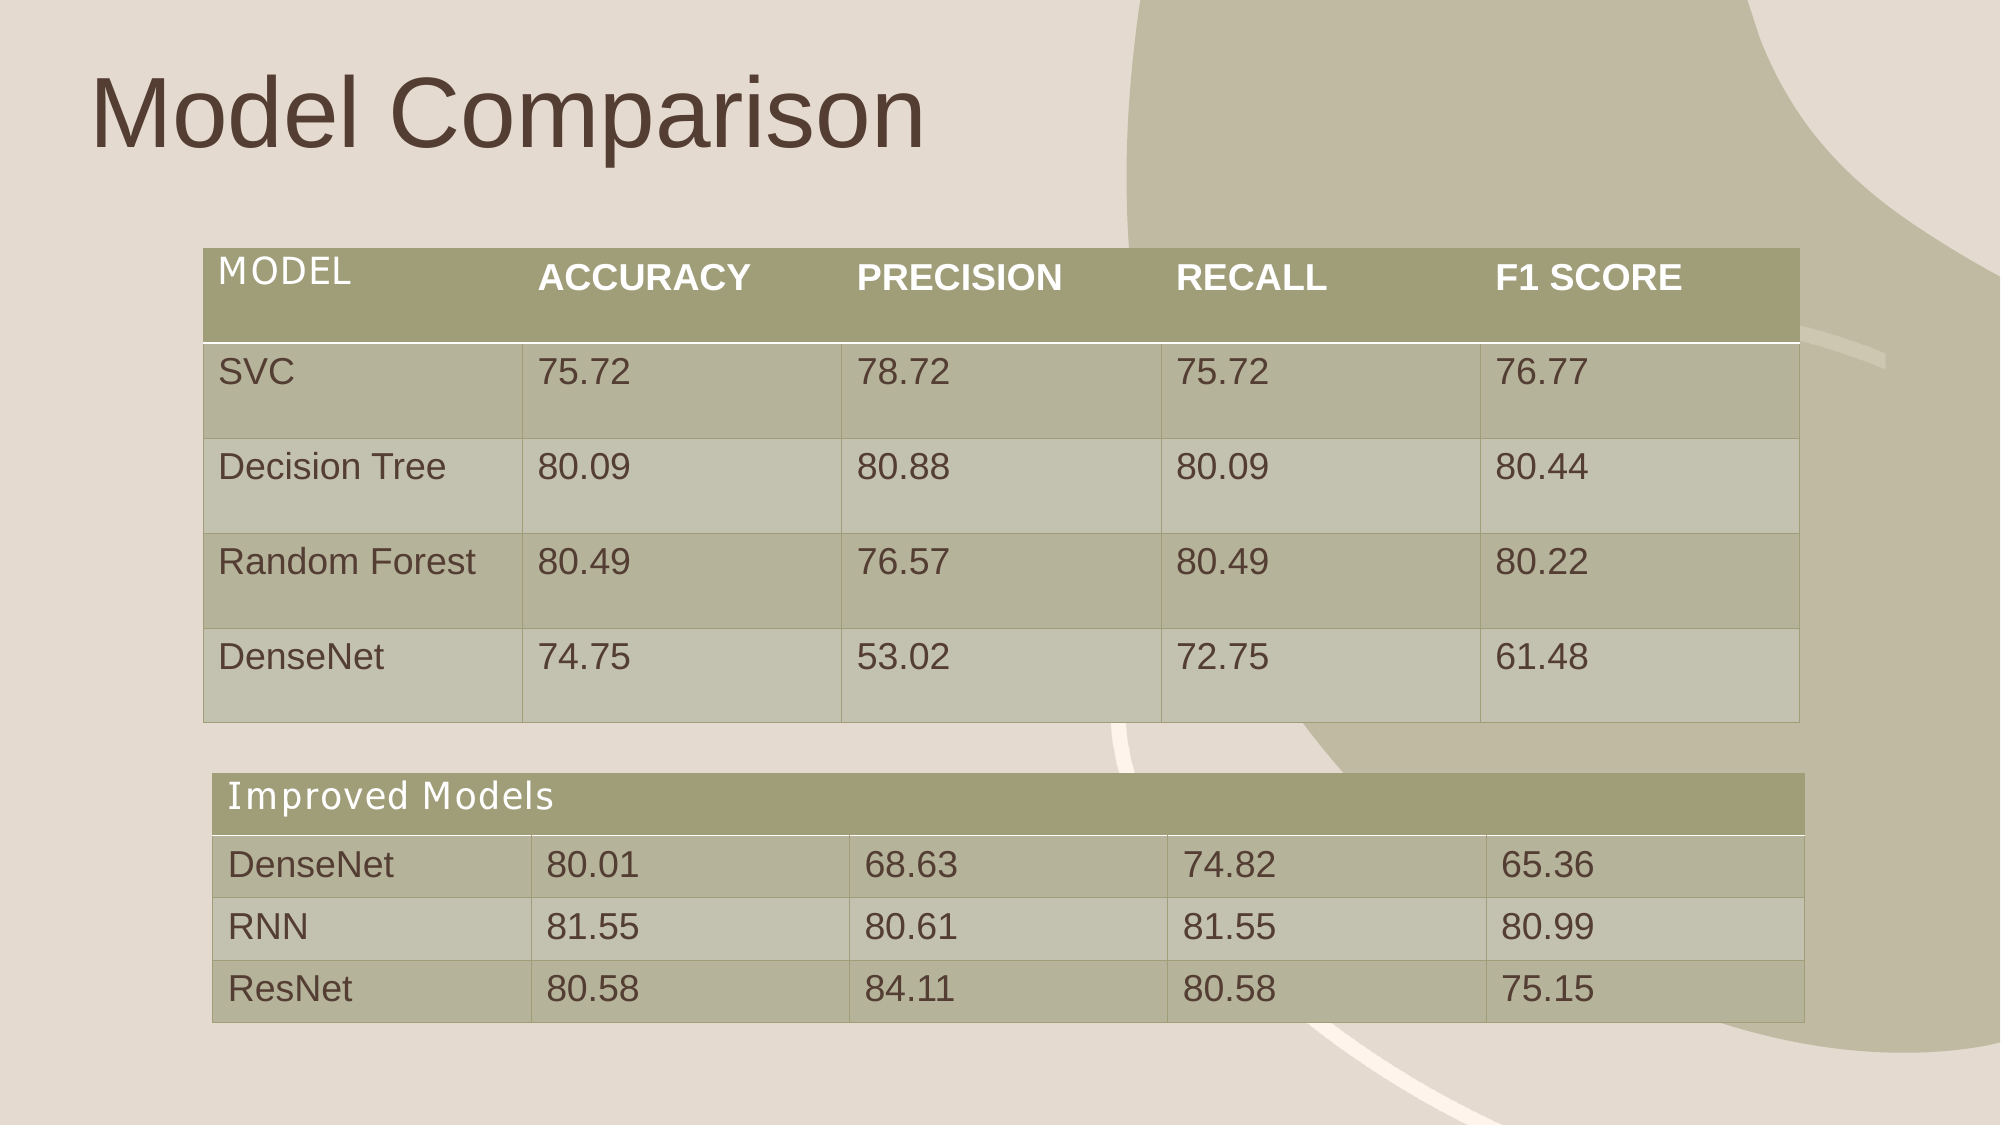

# Model Comparison
| MODEL | ACCURACY | PRECISION | RECALL | F1 SCORE |
| --- | --- | --- | --- | --- |
| SVC | 75.72 | 78.72 | 75.72 | 76.77 |
| Decision Tree | 80.09 | 80.88 | 80.09 | 80.44 |
| Random Forest | 80.49 | 76.57 | 80.49 | 80.22 |
| DenseNet | 74.75 | 53.02 | 72.75 | 61.48 |
| Improved Models |  |  |  |  |
| --- | --- | --- | --- | --- |
| DenseNet | 80.01 | 68.63 | 74.82 | 65.36 |
| RNN | 81.55 | 80.61 | 81.55 | 80.99 |
| ResNet | 80.58 | 84.11 | 80.58 | 75.15 |